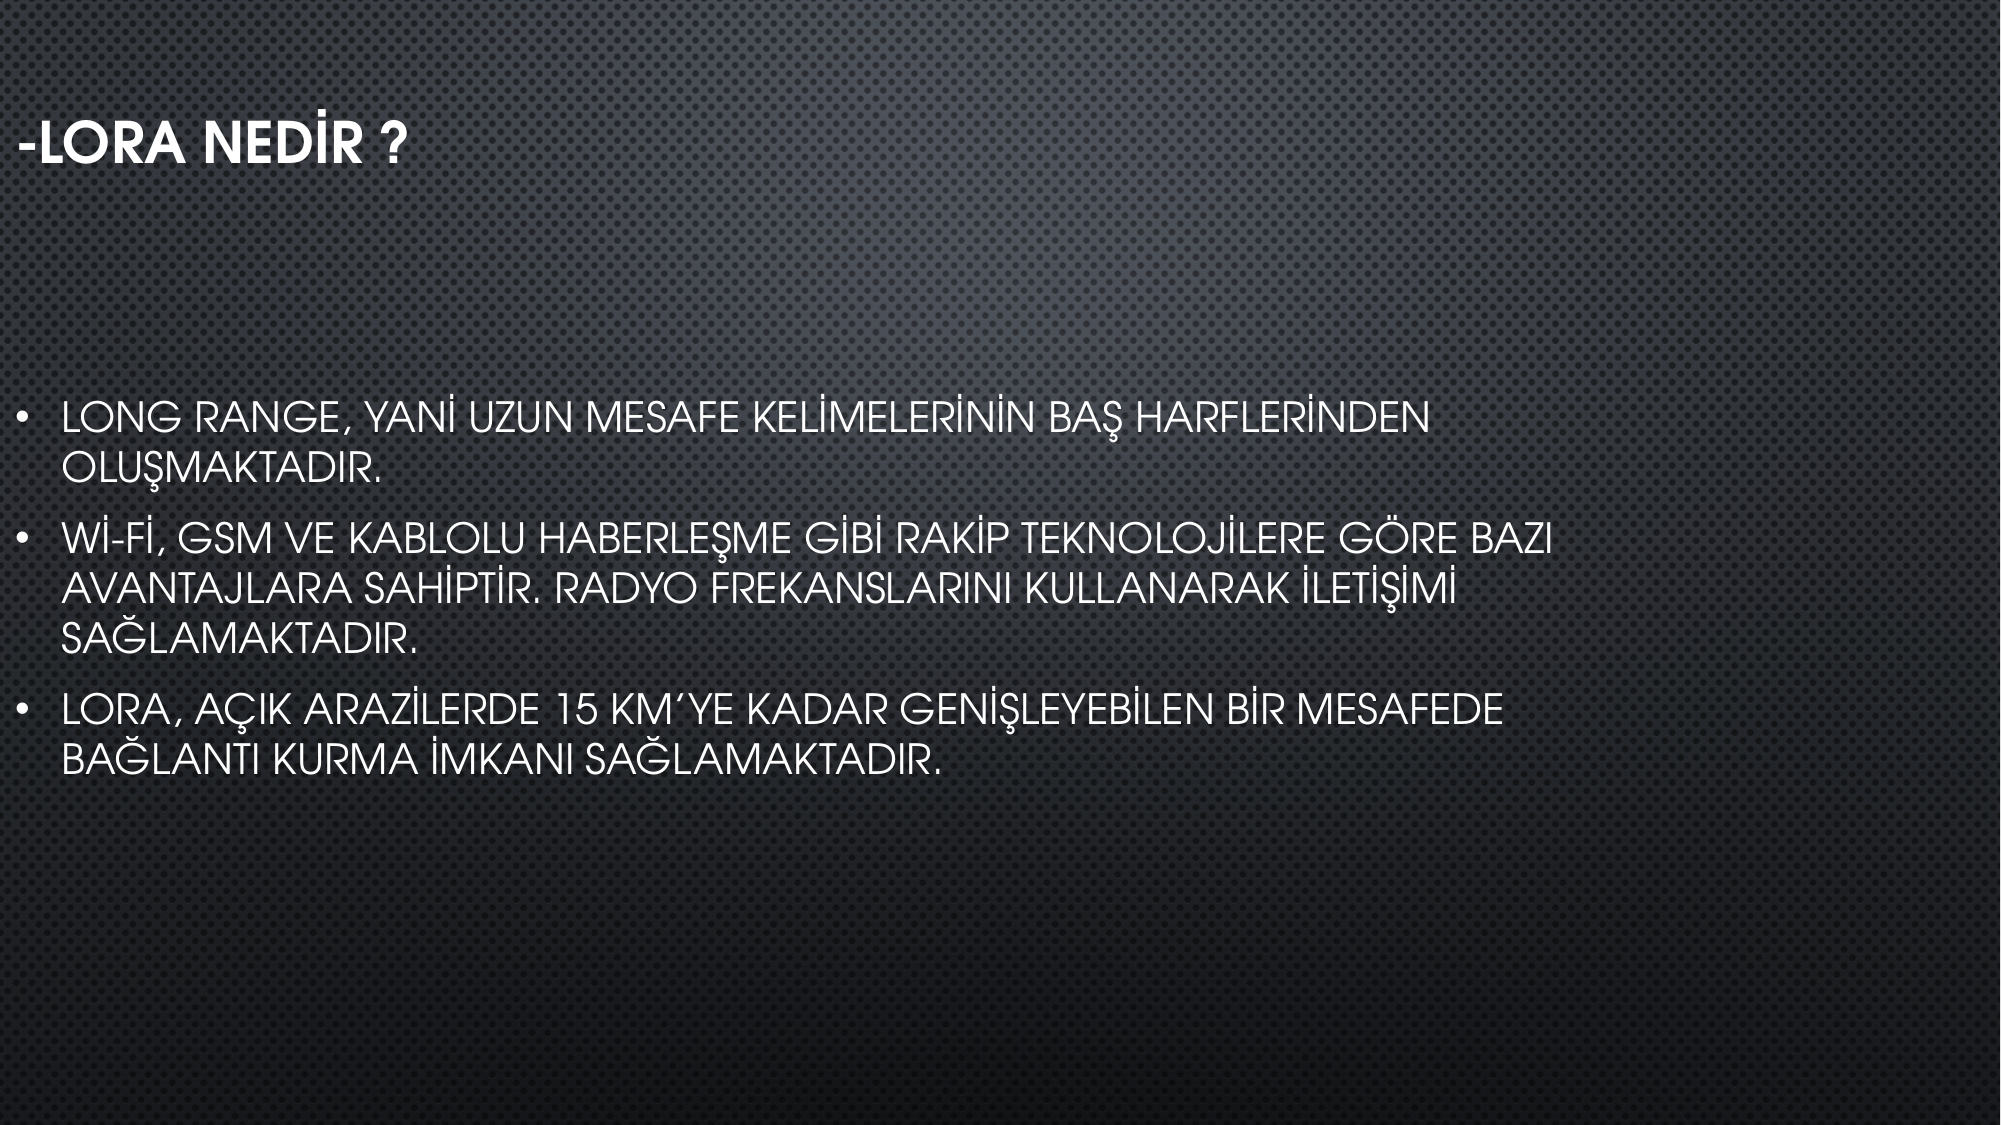

# -LORA NEDİR ?
Long Range, yani uzun mesafe kelimelerinin baş harflerinden oluşmaktadır.
Wi-Fi, GSM ve kablolu haberleşme gibi rakip teknolojilere göre bazı avantajlara sahiptir. Radyo frekanslarını kullanarak iletişimi sağlamaktadır.
LoRa, açık arazilerde 15 km’ye kadar genişleyebilen bir mesafede bağlantı kurma imkanı sağlamaktadır.